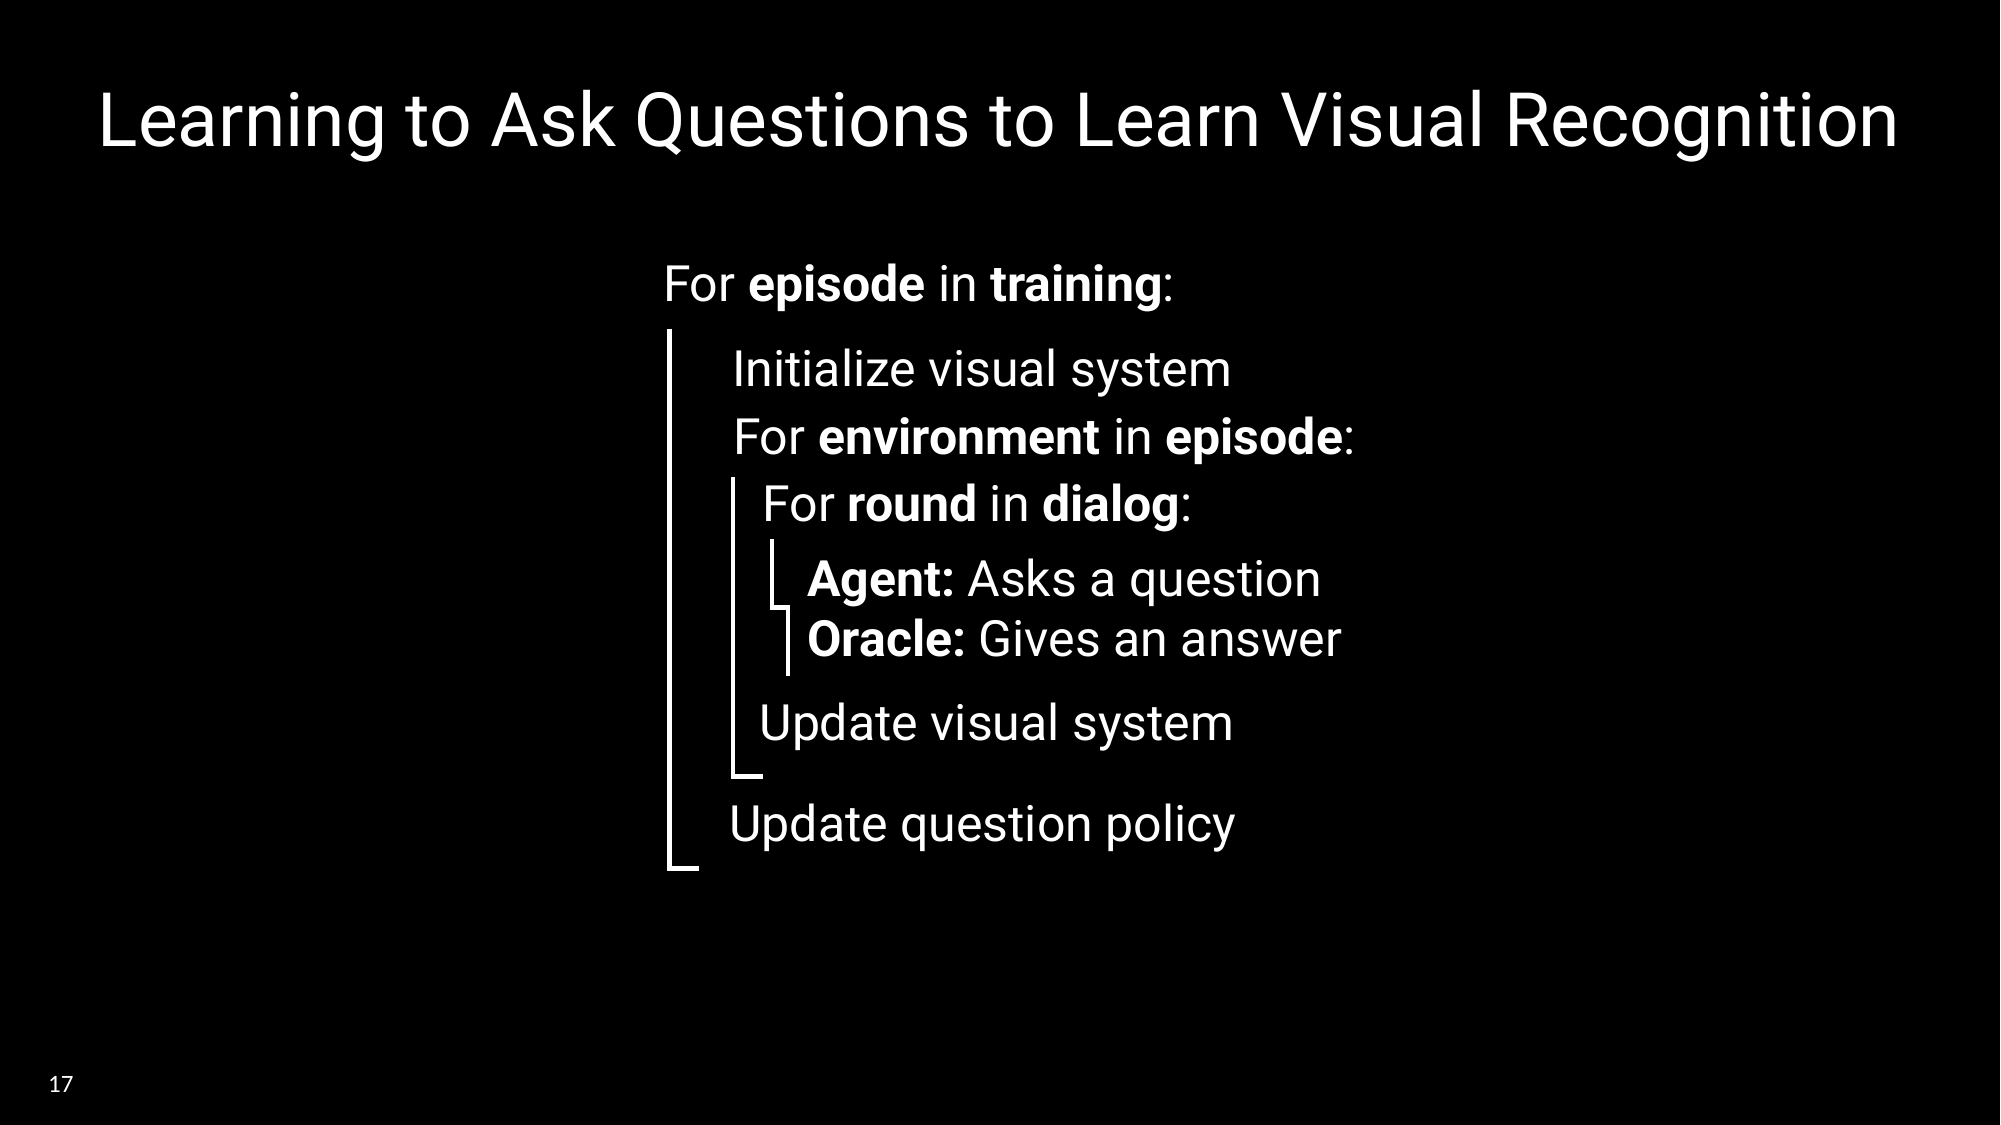

Learning to Ask Questions to Learn Visual Recognition
For episode in training:
Initialize visual system
For environment in episode:
For round in dialog:
Agent: Asks a question
Oracle: Gives an answer
Update visual system
Update question policy
17